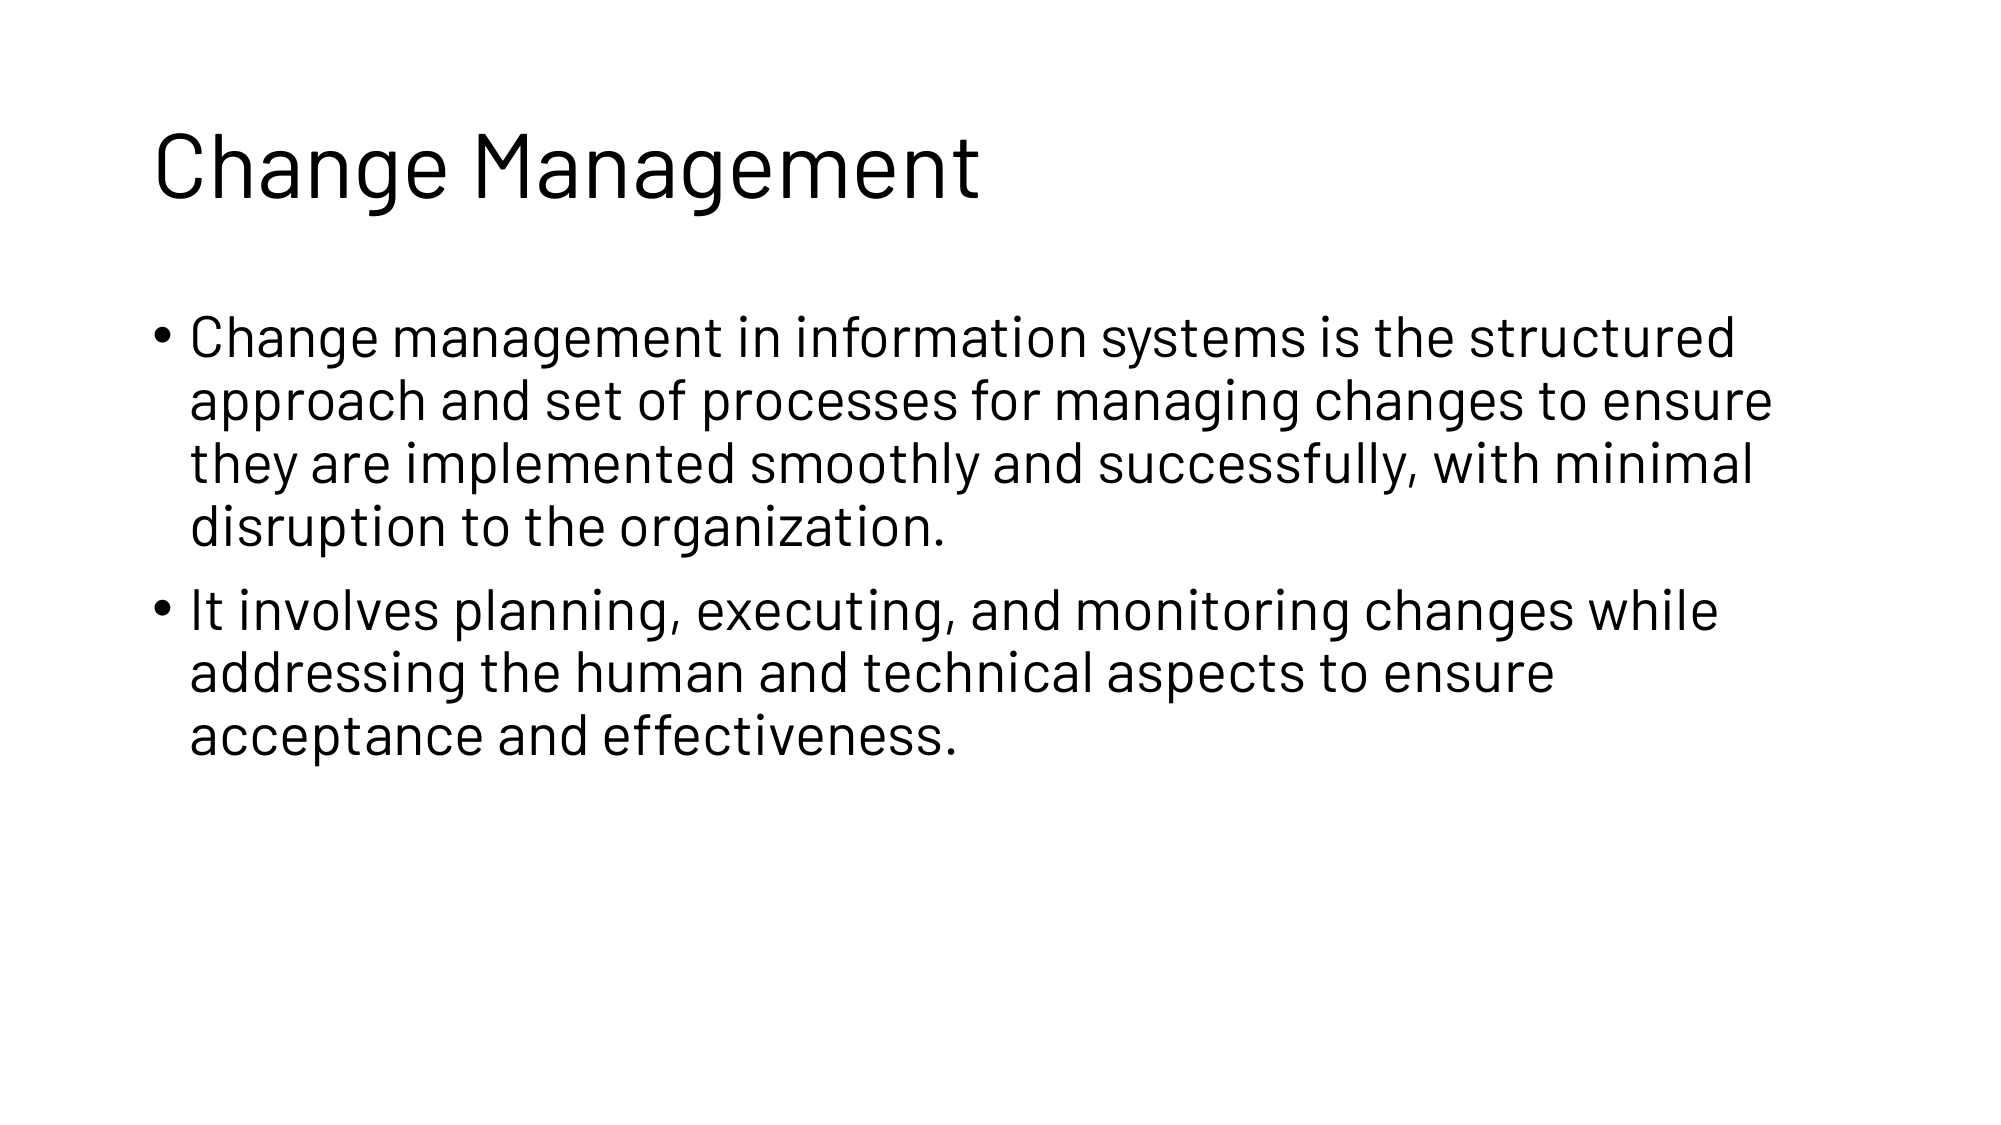

# Change Management
Change management in information systems is the structured approach and set of processes for managing changes to ensure they are implemented smoothly and successfully, with minimal disruption to the organization.
It involves planning, executing, and monitoring changes while addressing the human and technical aspects to ensure acceptance and effectiveness.